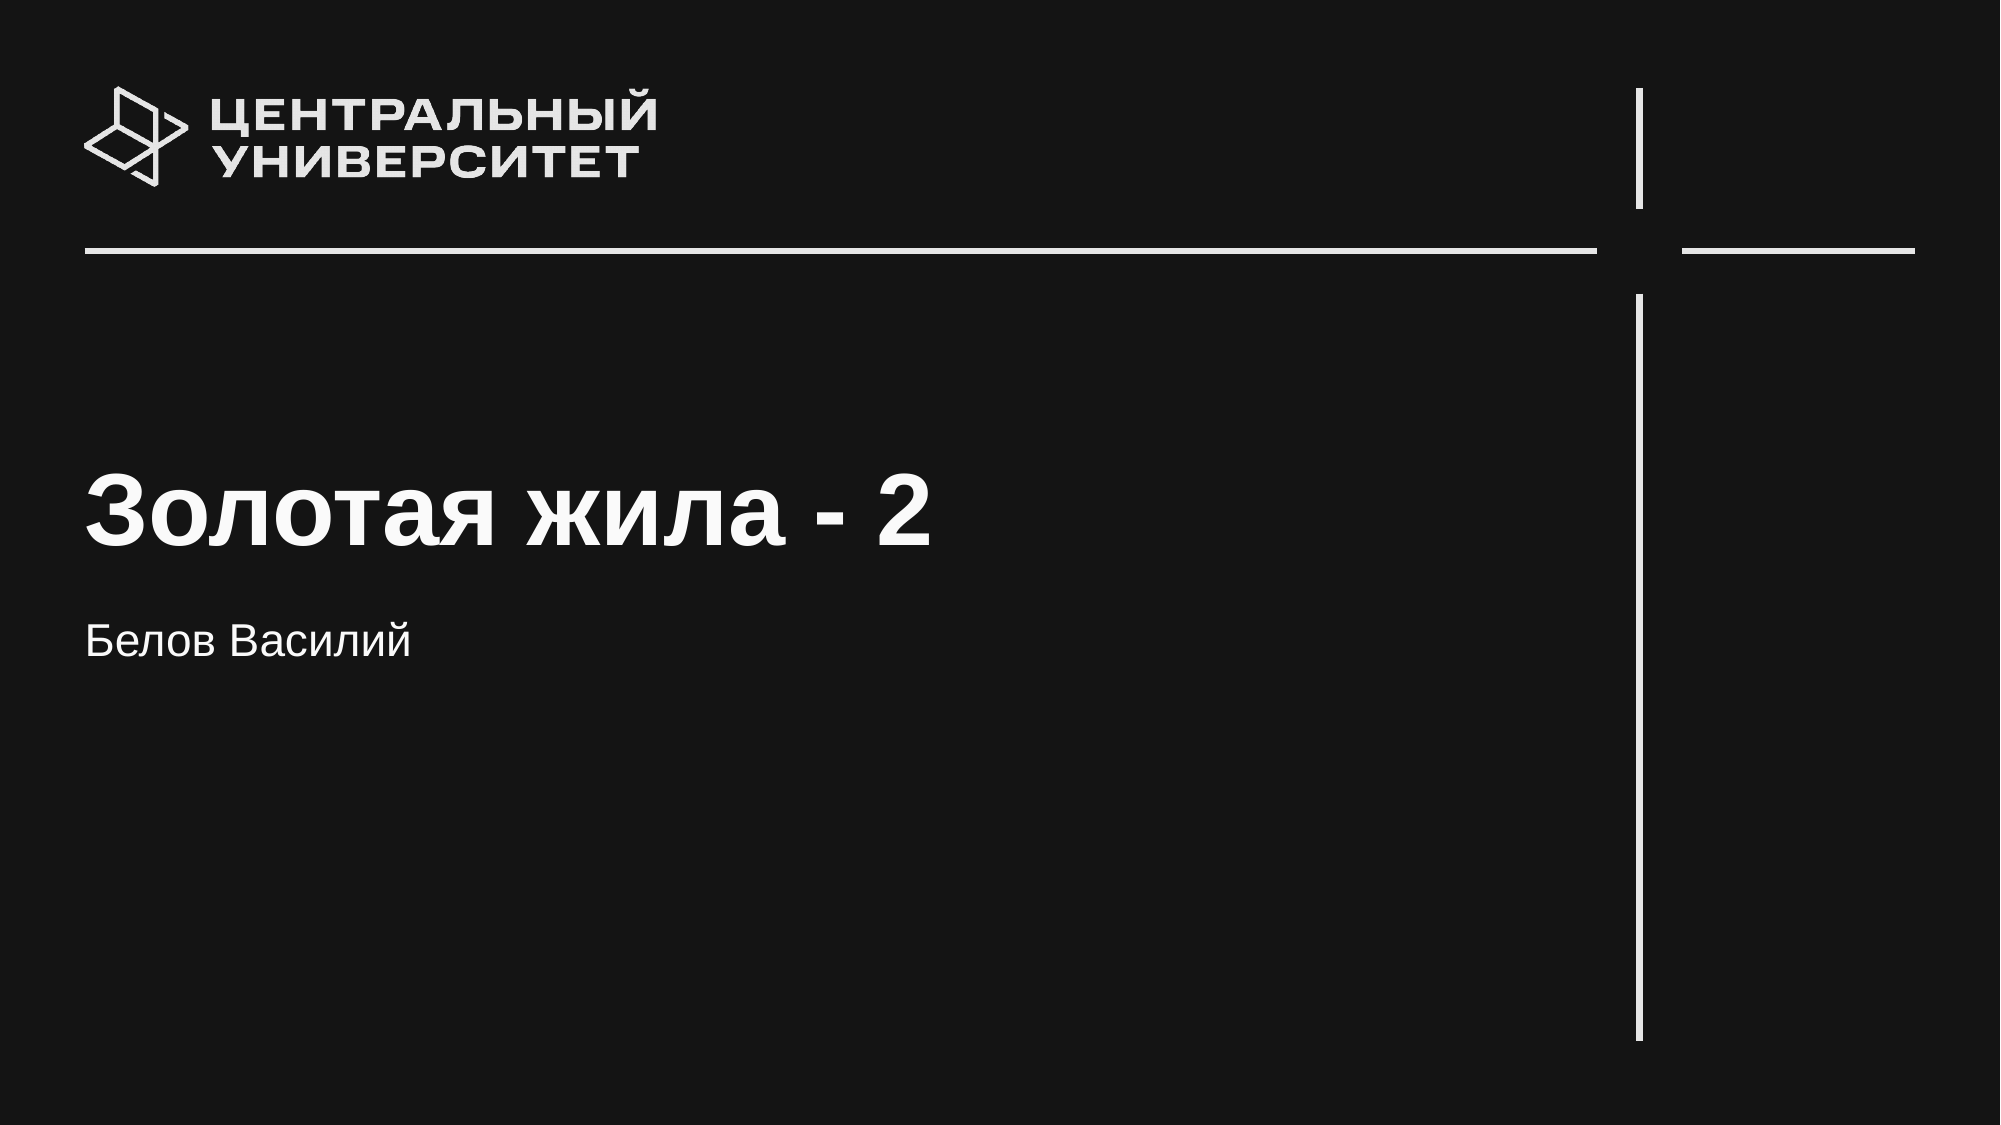

# Золотая жила - 2
Белов Василий